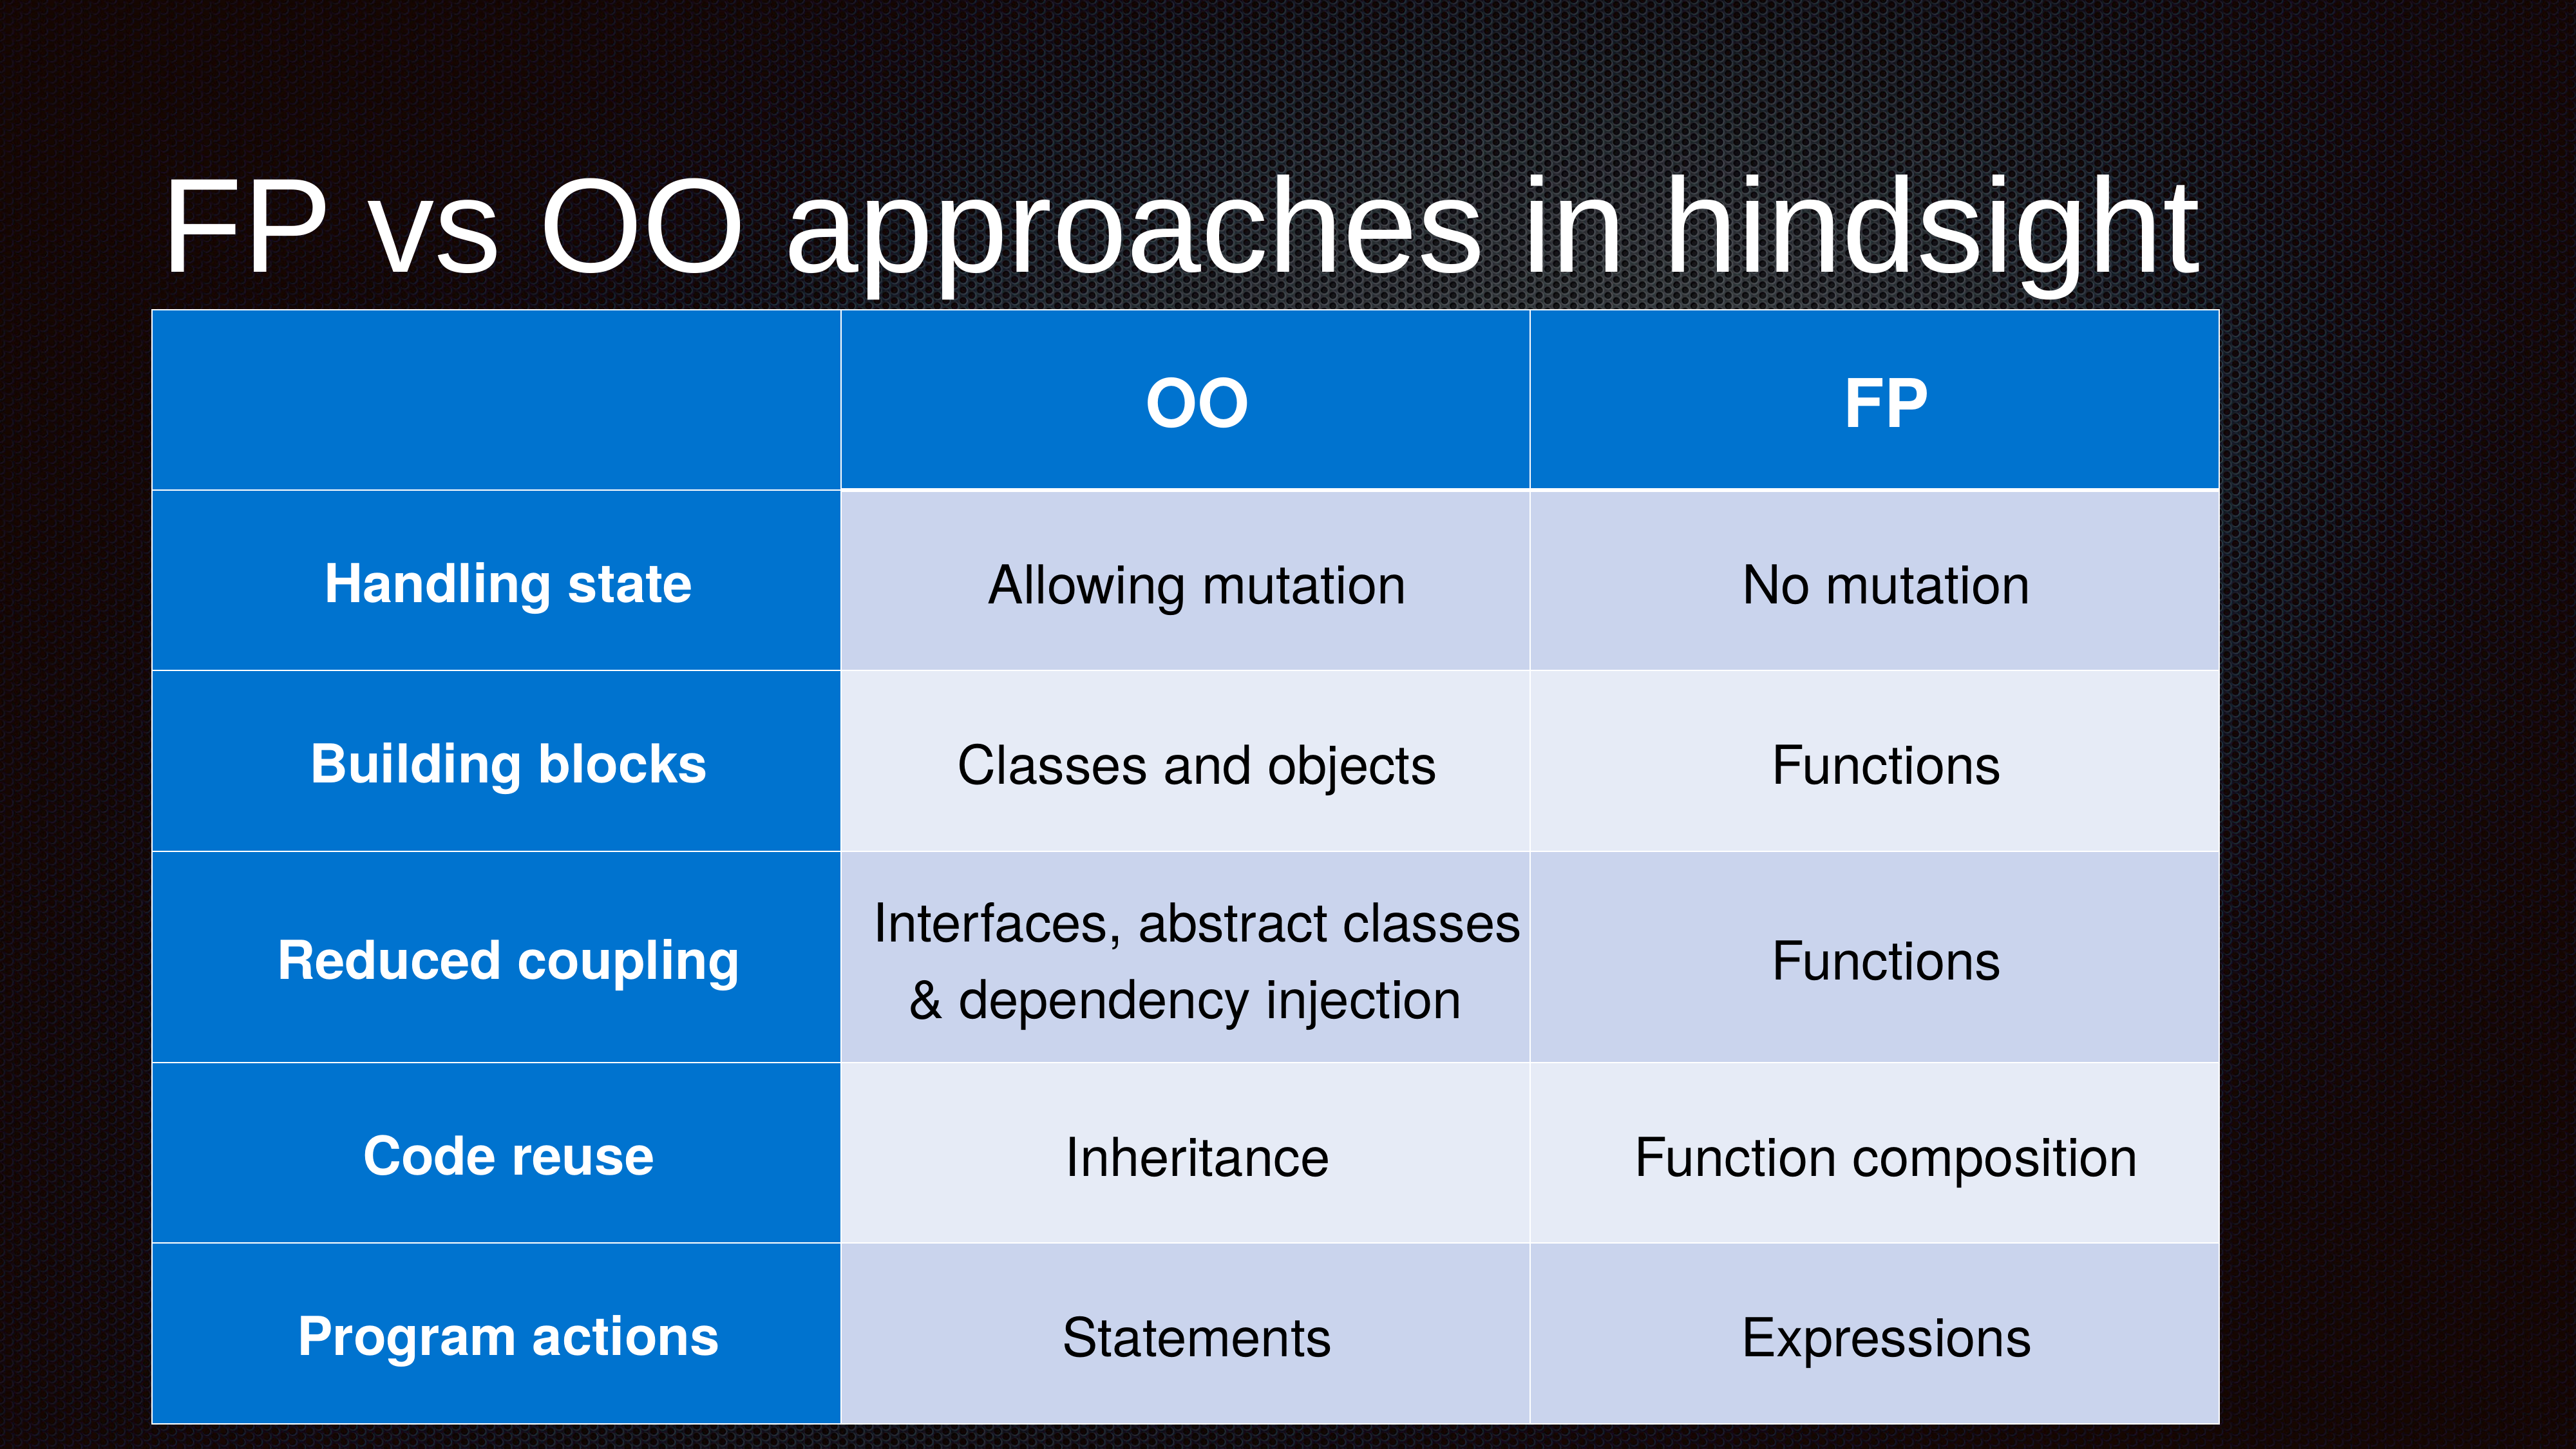

# FP vs OO approaches in hindsight
|  | OO | FP |
| --- | --- | --- |
| Handling state | Allowing mutation | No mutation |
| Building blocks | Classes and objects | Functions |
| Reduced coupling | Interfaces, abstract classes & dependency injection | Functions |
| Code reuse | Inheritance | Function composition |
| Program actions | Statements | Expressions |